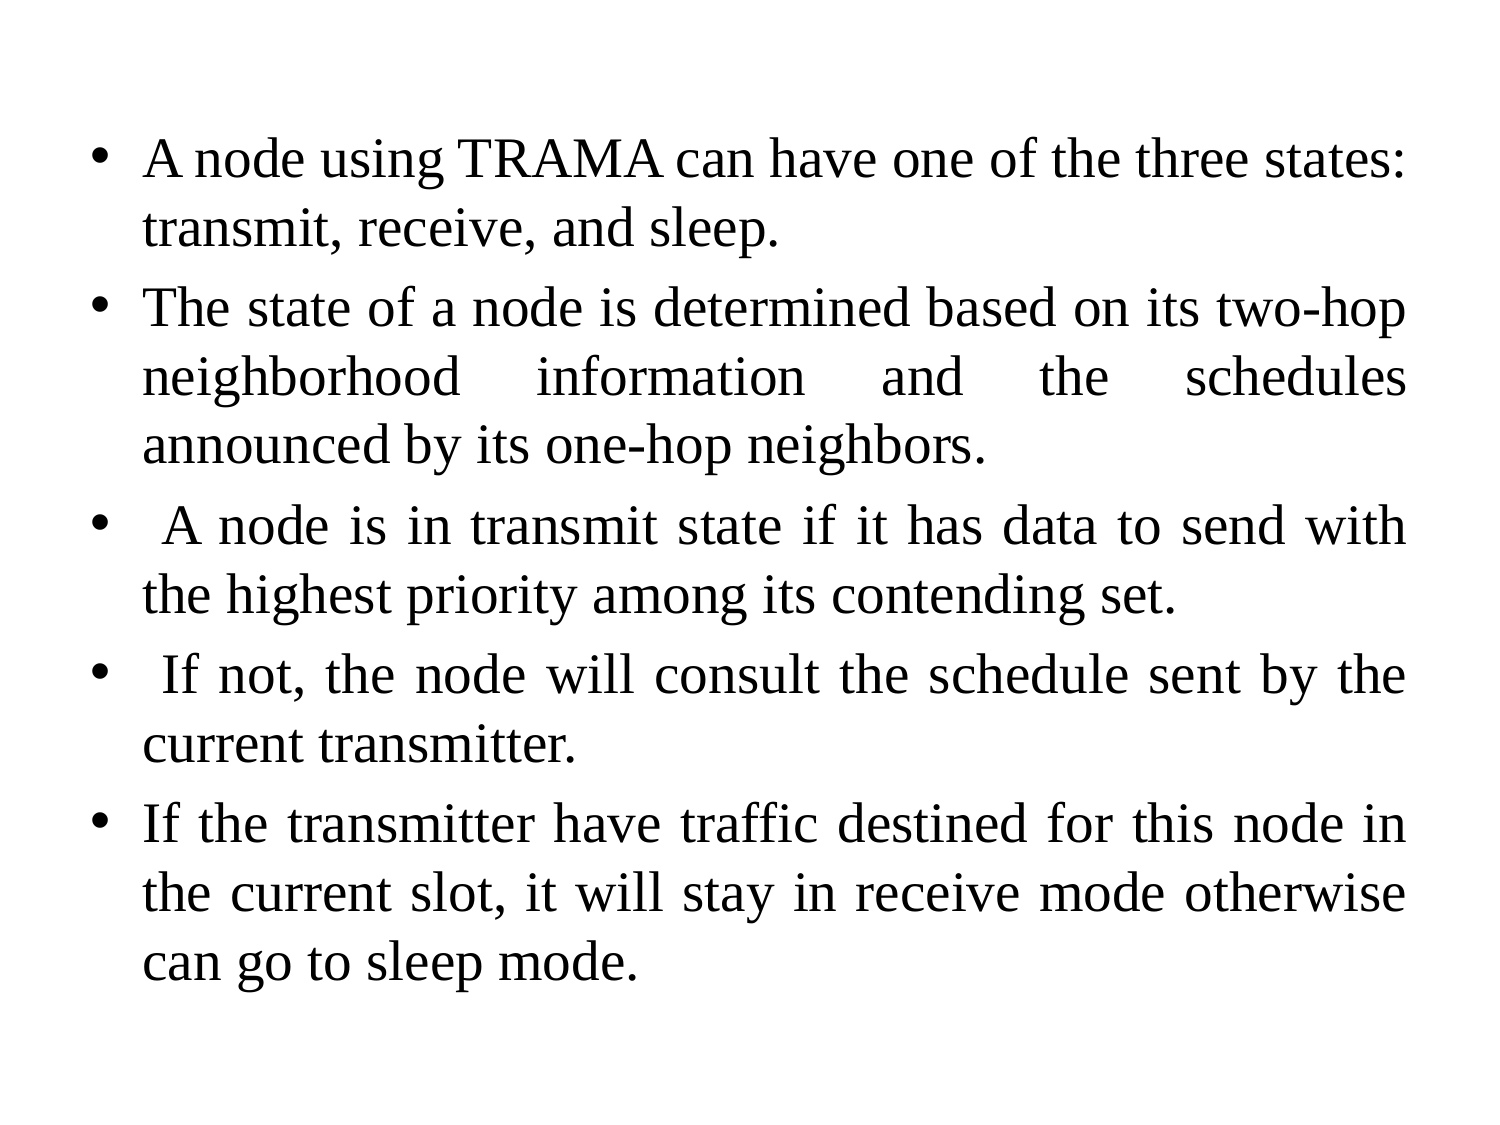

#
A node using TRAMA can have one of the three states: transmit, receive, and sleep.
The state of a node is determined based on its two-hop neighborhood information and the schedules announced by its one-hop neighbors.
 A node is in transmit state if it has data to send with the highest priority among its contending set.
 If not, the node will consult the schedule sent by the current transmitter.
If the transmitter have traffic destined for this node in the current slot, it will stay in receive mode otherwise can go to sleep mode.